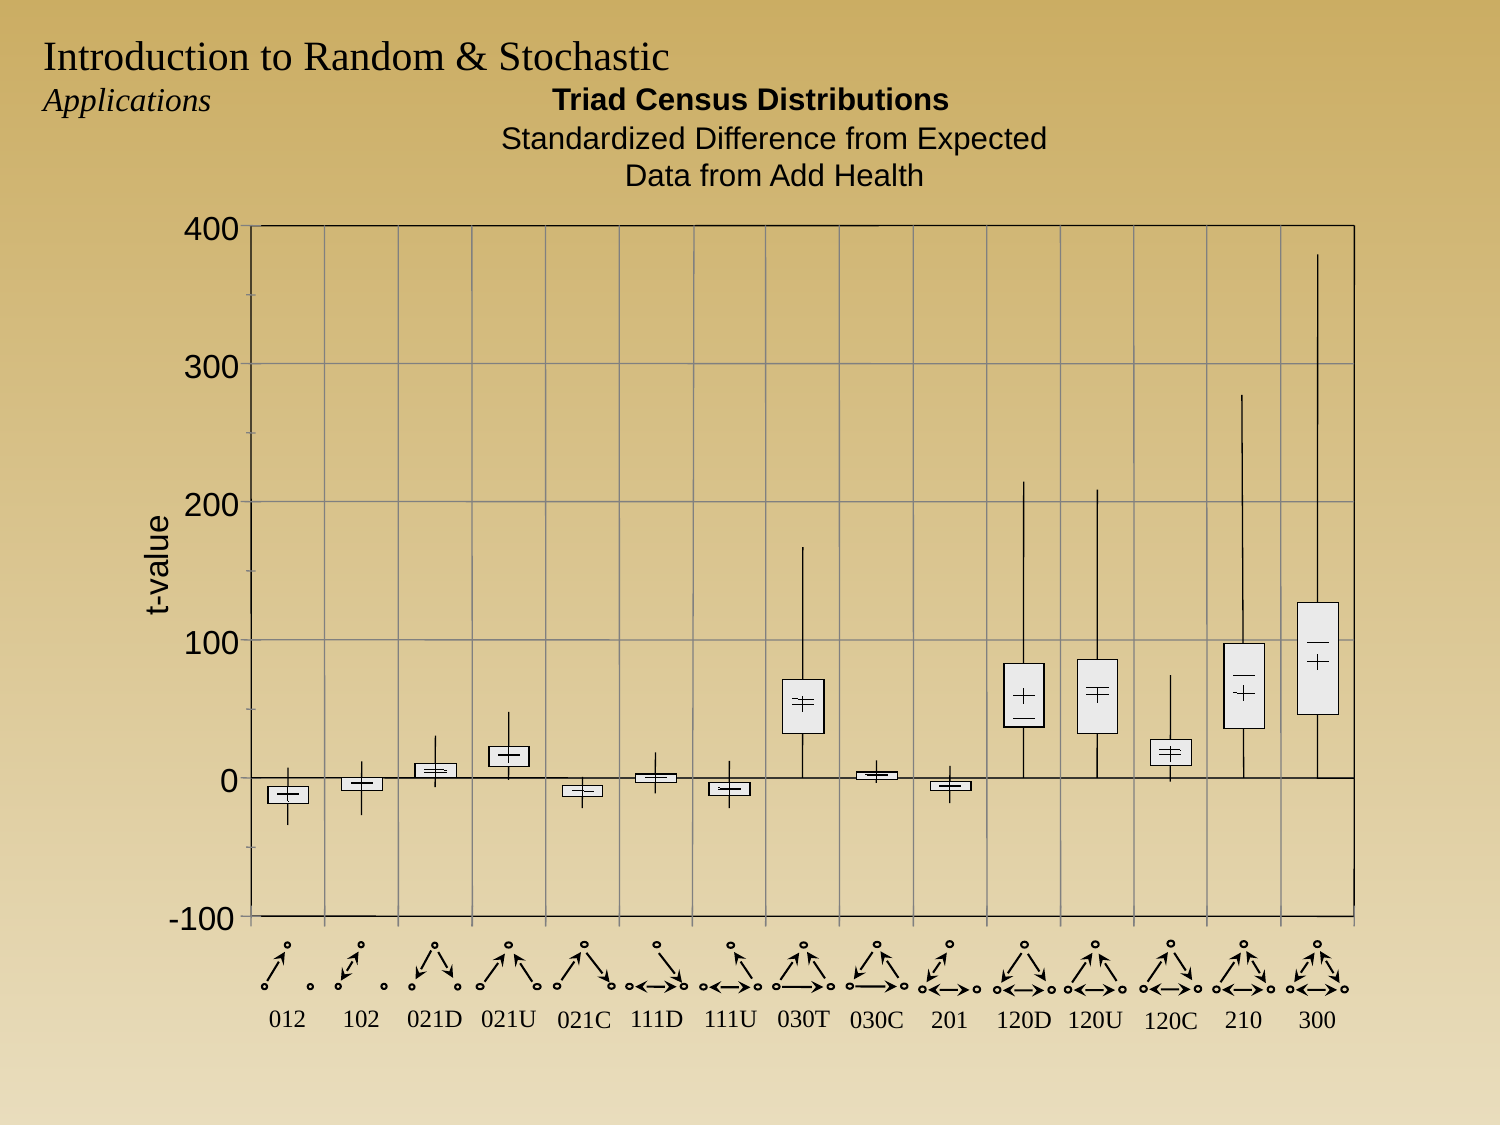

Introduction to Random & Stochastic
Applications
Triad Census Distributions
Standardized Difference from Expected
Data from Add Health
400

300

200

t-value

100

0

-100

120C

201

210

300

120U

120D

021C

030C

102

111D

012

021U

030T

021D

111U